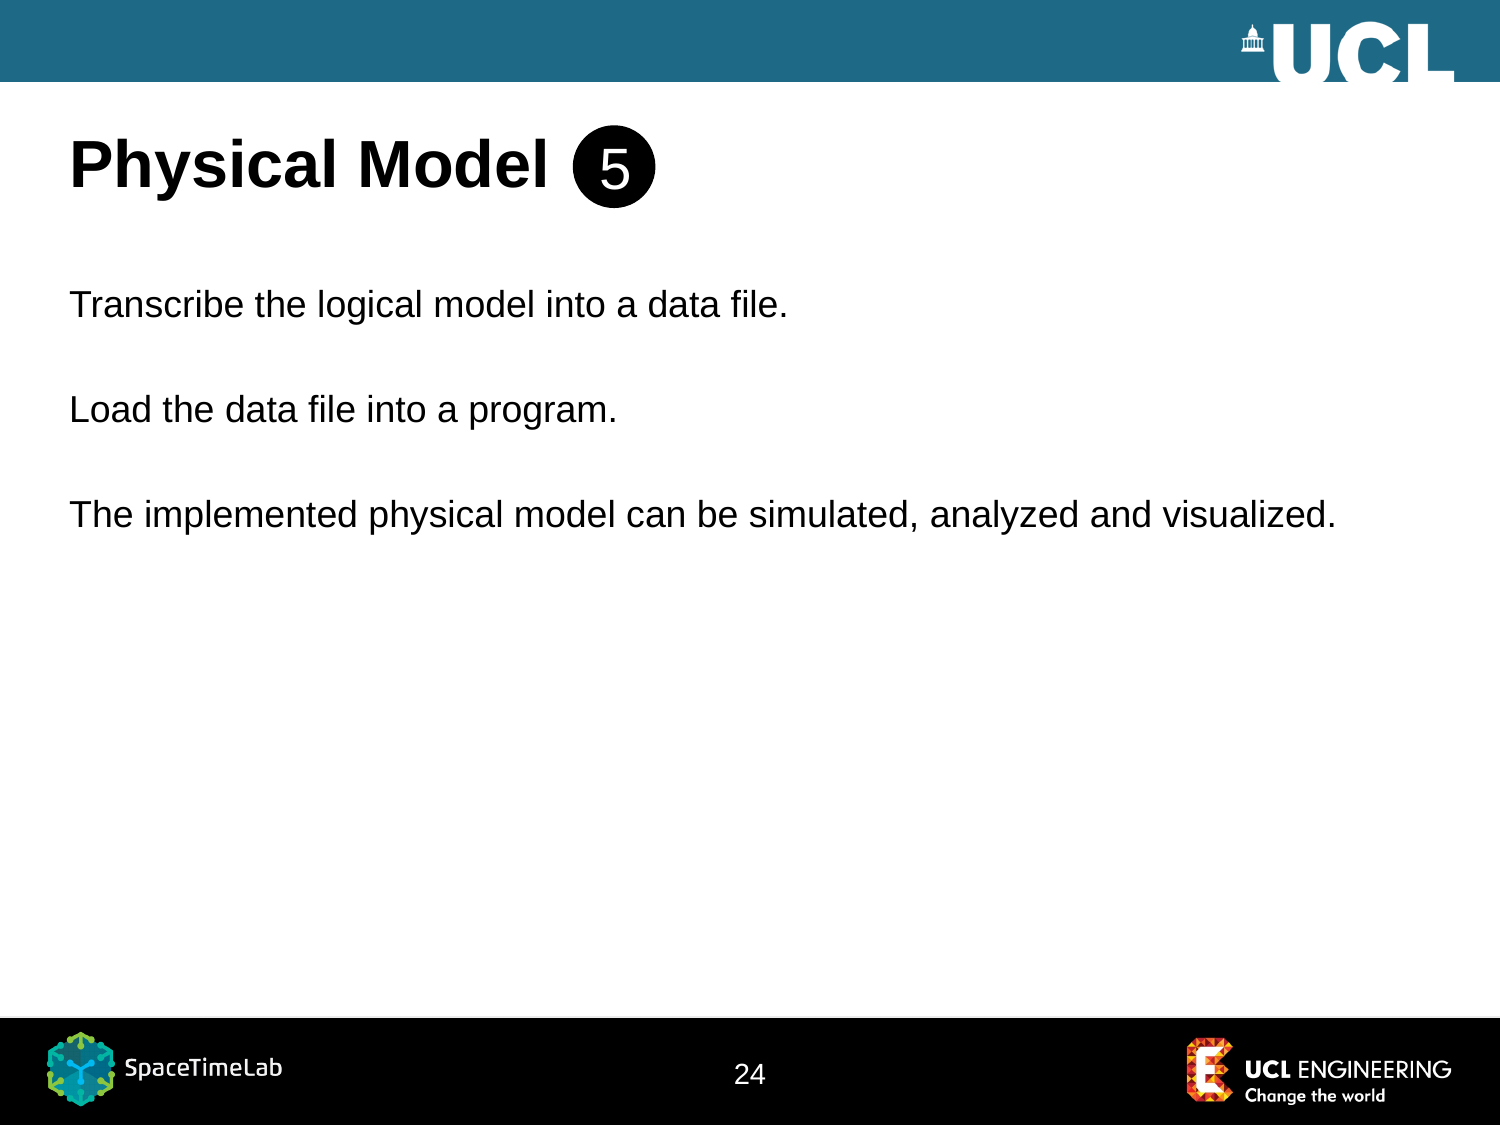

# Physical Model
5

Transcribe the logical model into a data file.

Load the data file into a program.

The implemented physical model can be simulated, analyzed and visualized.
25